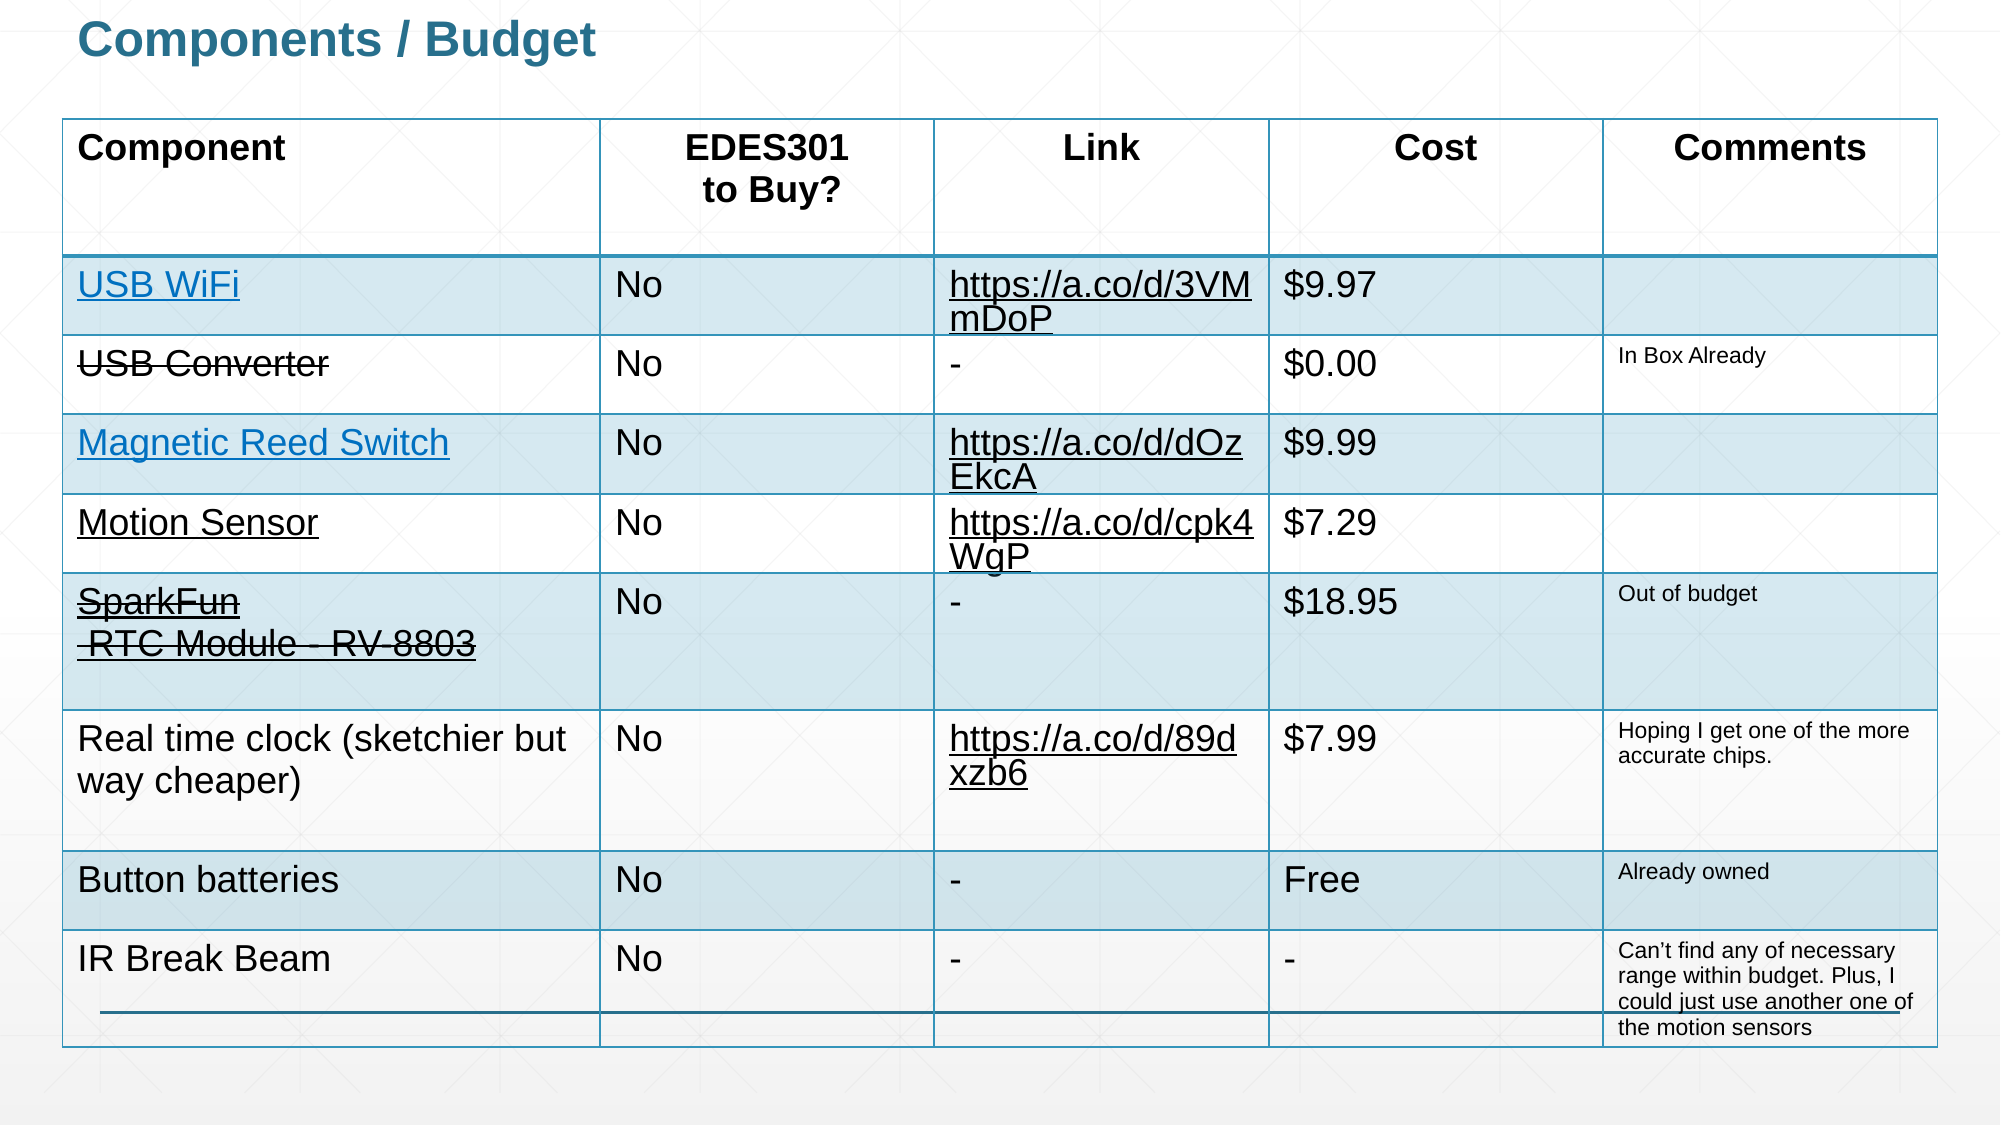

# Components / Budget
| Component | EDES301 to Buy? | Link | Cost | Comments |
| --- | --- | --- | --- | --- |
| USB WiFi | No | https://a.co/d/3VMmDoP | $9.97 |  |
| USB Converter | No | - | $0.00 | In Box Already |
| Magnetic Reed Switch | No | https://a.co/d/dOzEkcA | $9.99 |  |
| Motion Sensor | No | https://a.co/d/cpk4WgP | $7.29 |  |
| SparkFun RTC Module - RV-8803 | No | - | $18.95 | Out of budget |
| Real time clock (sketchier but way cheaper) | No | https://a.co/d/89dxzb6 | $7.99 | Hoping I get one of the more accurate chips. |
| Button batteries | No | - | Free | Already owned |
| IR Break Beam | No | - | - | Can’t find any of necessary range within budget. Plus, I could just use another one of the motion sensors |